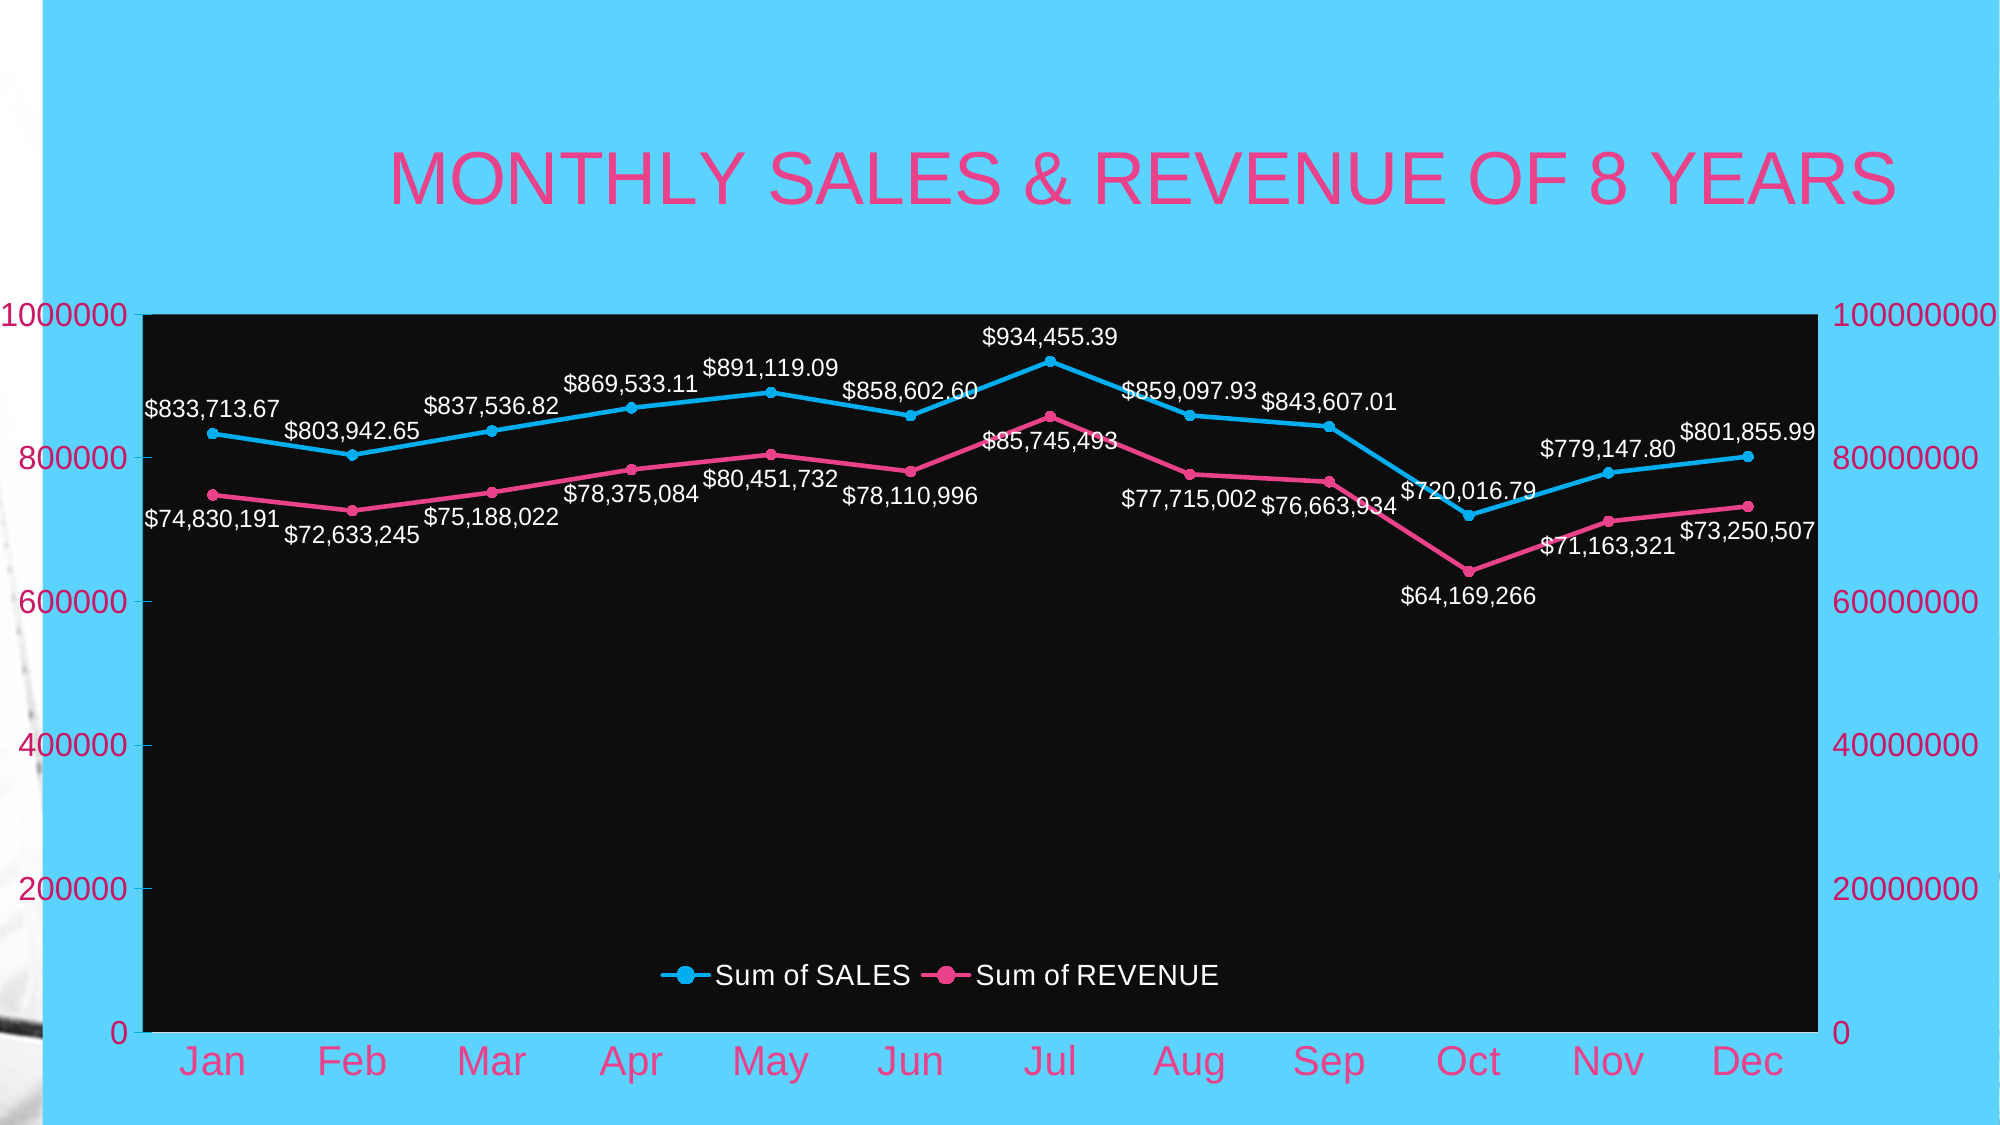

### Chart: MONTHLY SALES & REVENUE OF 8 YEARS

| Category | Sum of SALES | Sum of REVENUE |
|---|---|---|
| Jan | 833713.6699999995 | 74830191.25680001 |
| Feb | 803942.6500000003 | 72633244.60519996 |
| Mar | 837536.8199999998 | 75188021.6538 |
| Apr | 869533.1100000002 | 78375083.617 |
| May | 891119.0900000008 | 80451731.67270002 |
| Jun | 858602.6 | 78110995.9099 |
| Jul | 934455.3900000001 | 85745492.51709996 |
| Aug | 859097.9300000003 | 77715002.26740001 |
| Sep | 843607.0100000006 | 76663933.54929993 |
| Oct | 720016.7900000002 | 64169265.7802 |
| Nov | 779147.8000000002 | 71163320.97900002 |
| Dec | 801855.9900000001 | 73250506.91670004 |